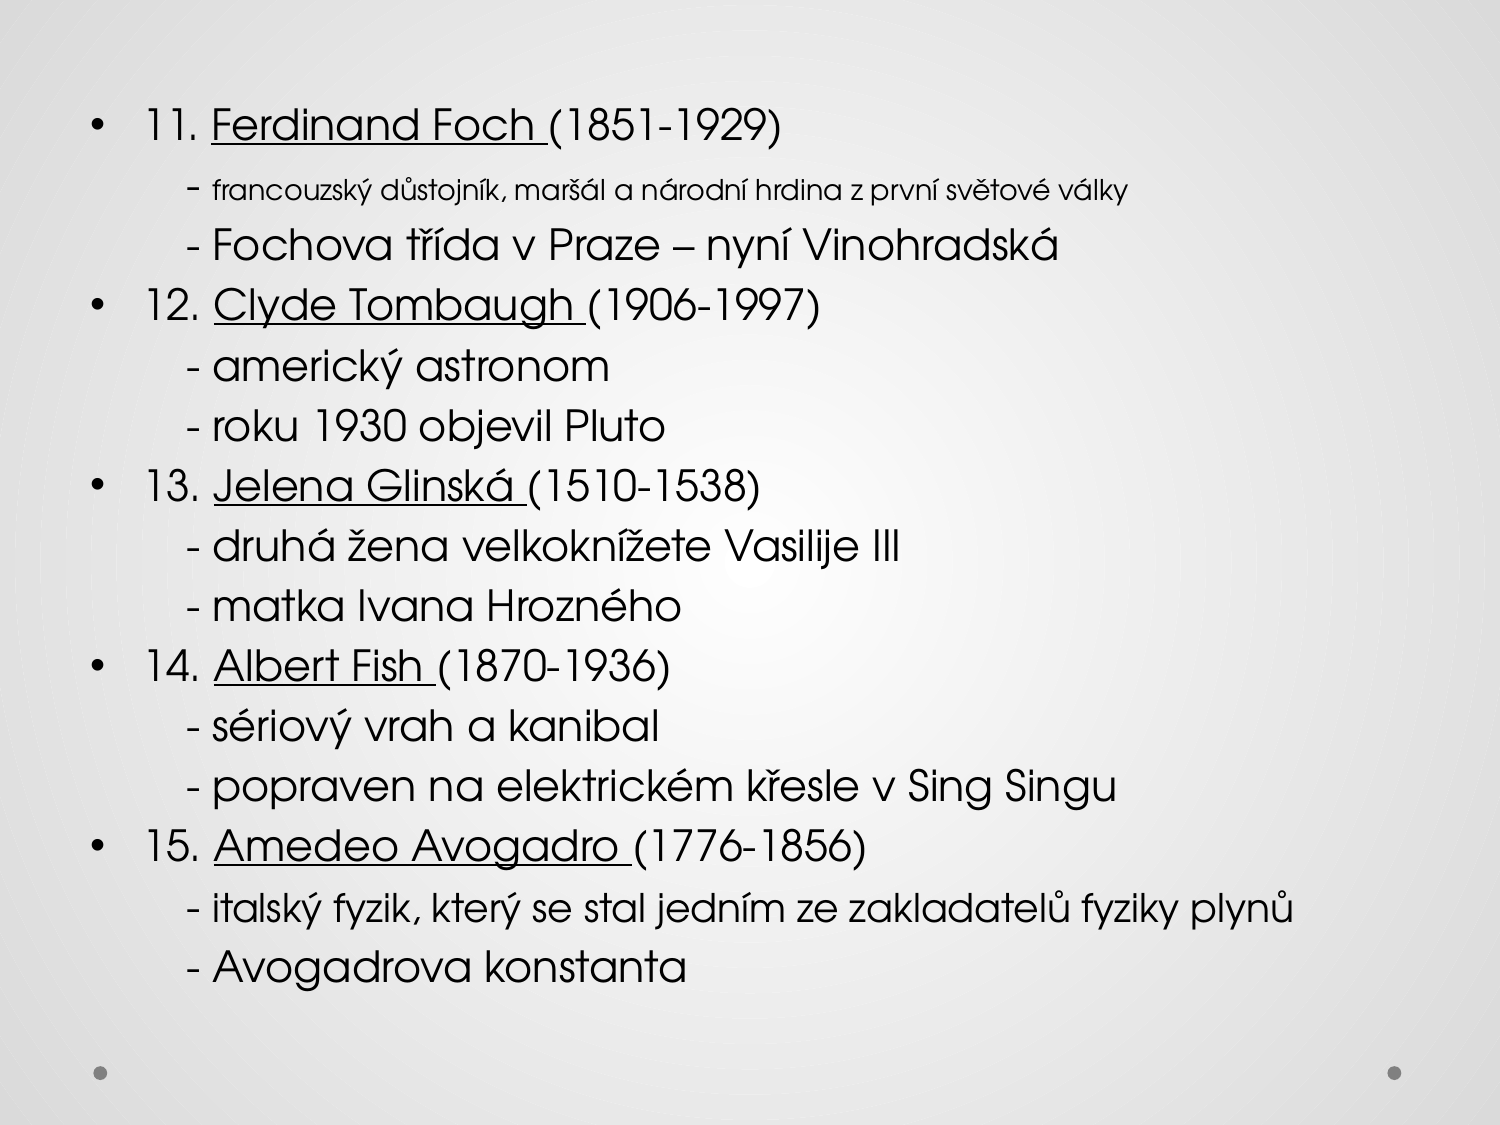

11. Ferdinand Foch (1851-1929)
        - francouzský důstojník, maršál a národní hrdina z první světové války
        - Fochova třída v Praze – nyní Vinohradská
12. Clyde Tombaugh (1906-1997)
        - americký astronom
        - roku 1930 objevil Pluto
13. Jelena Glinská (1510-1538)
        - druhá žena velkoknížete Vasilije III
        - matka Ivana Hrozného
14. Albert Fish (1870-1936)
        - sériový vrah a kanibal
        - popraven na elektrickém křesle v Sing Singu
15. Amedeo Avogadro (1776-1856)
        - italský fyzik, který se stal jedním ze zakladatelů fyziky plynů
         - Avogadrova konstanta